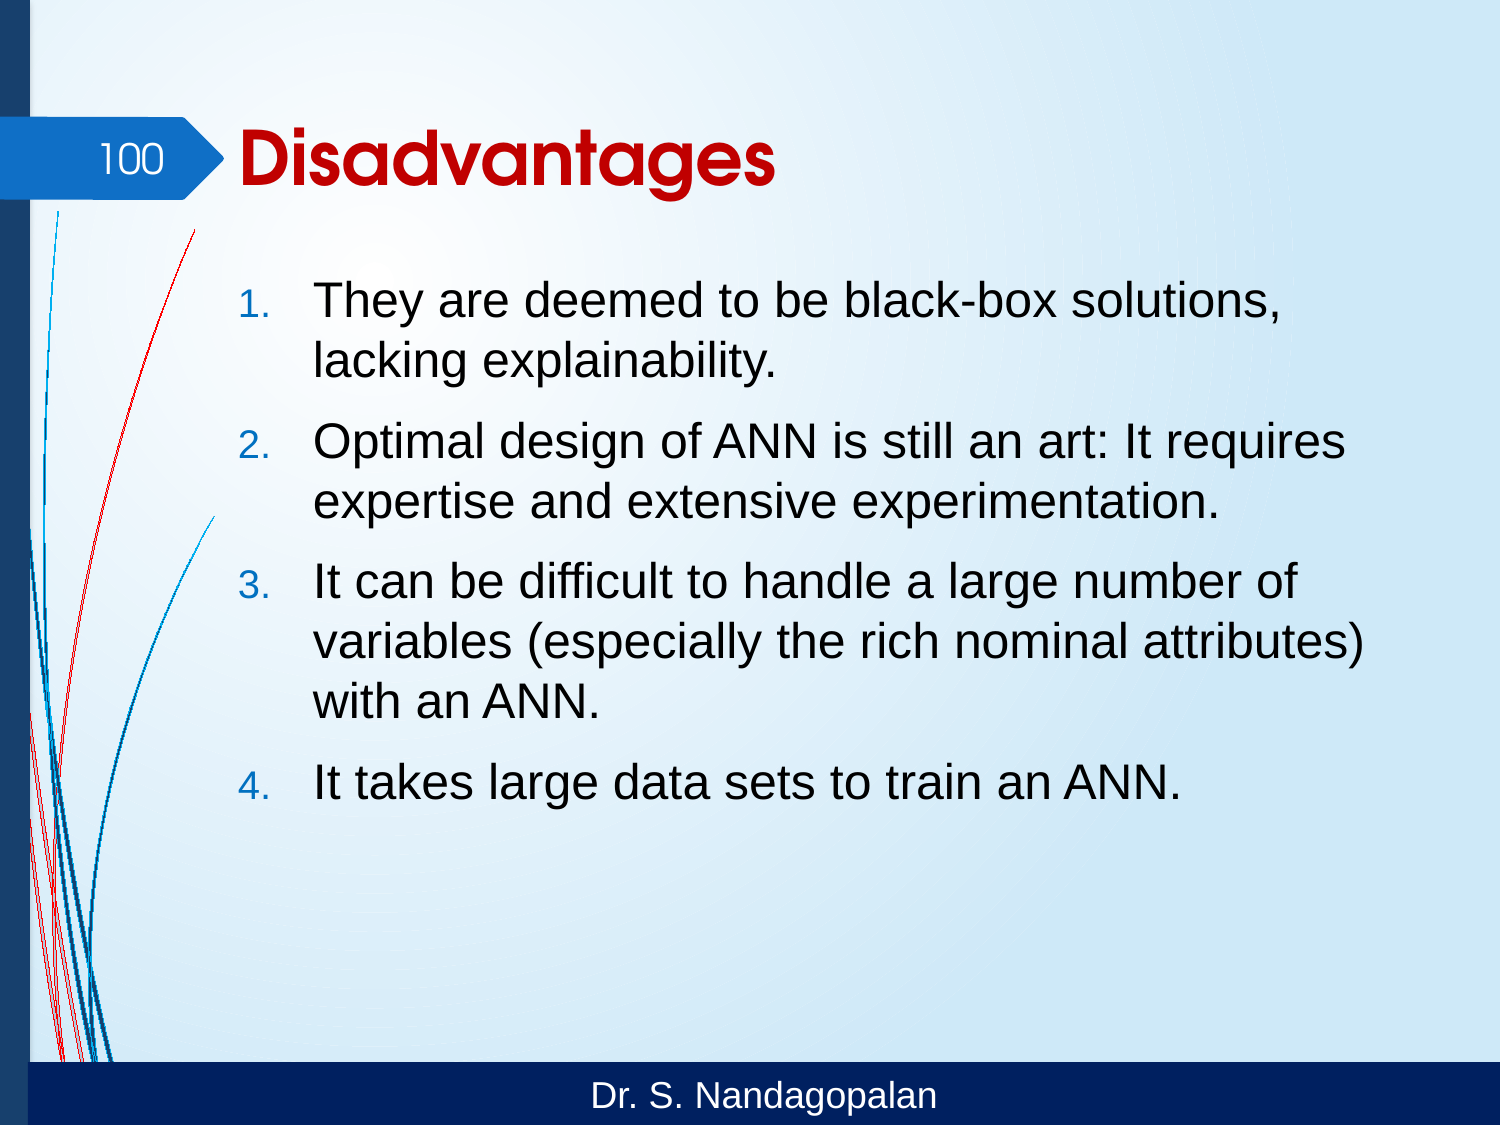

# Disadvantages
100
They are deemed to be black-box solutions, lacking explainability.
Optimal design of ANN is still an art: It requires expertise and extensive experimentation.
It can be difficult to handle a large number of variables (especially the rich nominal attributes) with an ANN.
It takes large data sets to train an ANN.